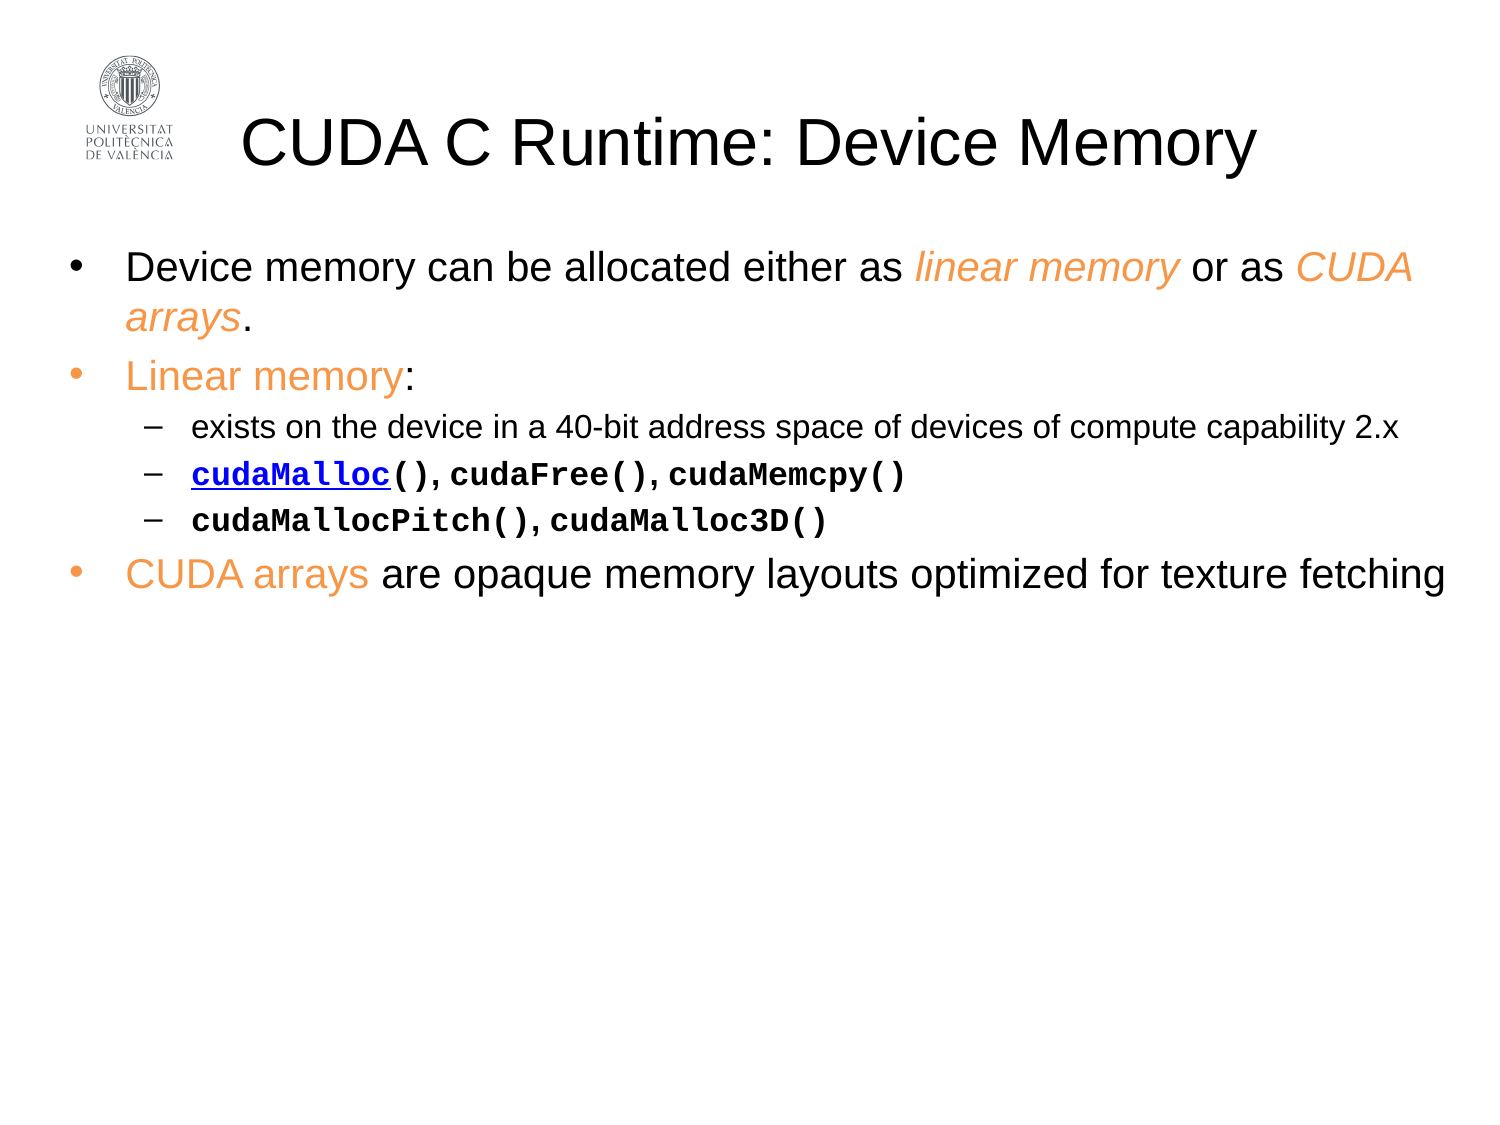

# CUDA C Runtime: Device Memory
Device memory can be allocated either as linear memory or as CUDA arrays.
Linear memory:
exists on the device in a 40-bit address space of devices of compute capability 2.x
cudaMalloc(), cudaFree(), cudaMemcpy()
cudaMallocPitch(), cudaMalloc3D()
CUDA arrays are opaque memory layouts optimized for texture fetching